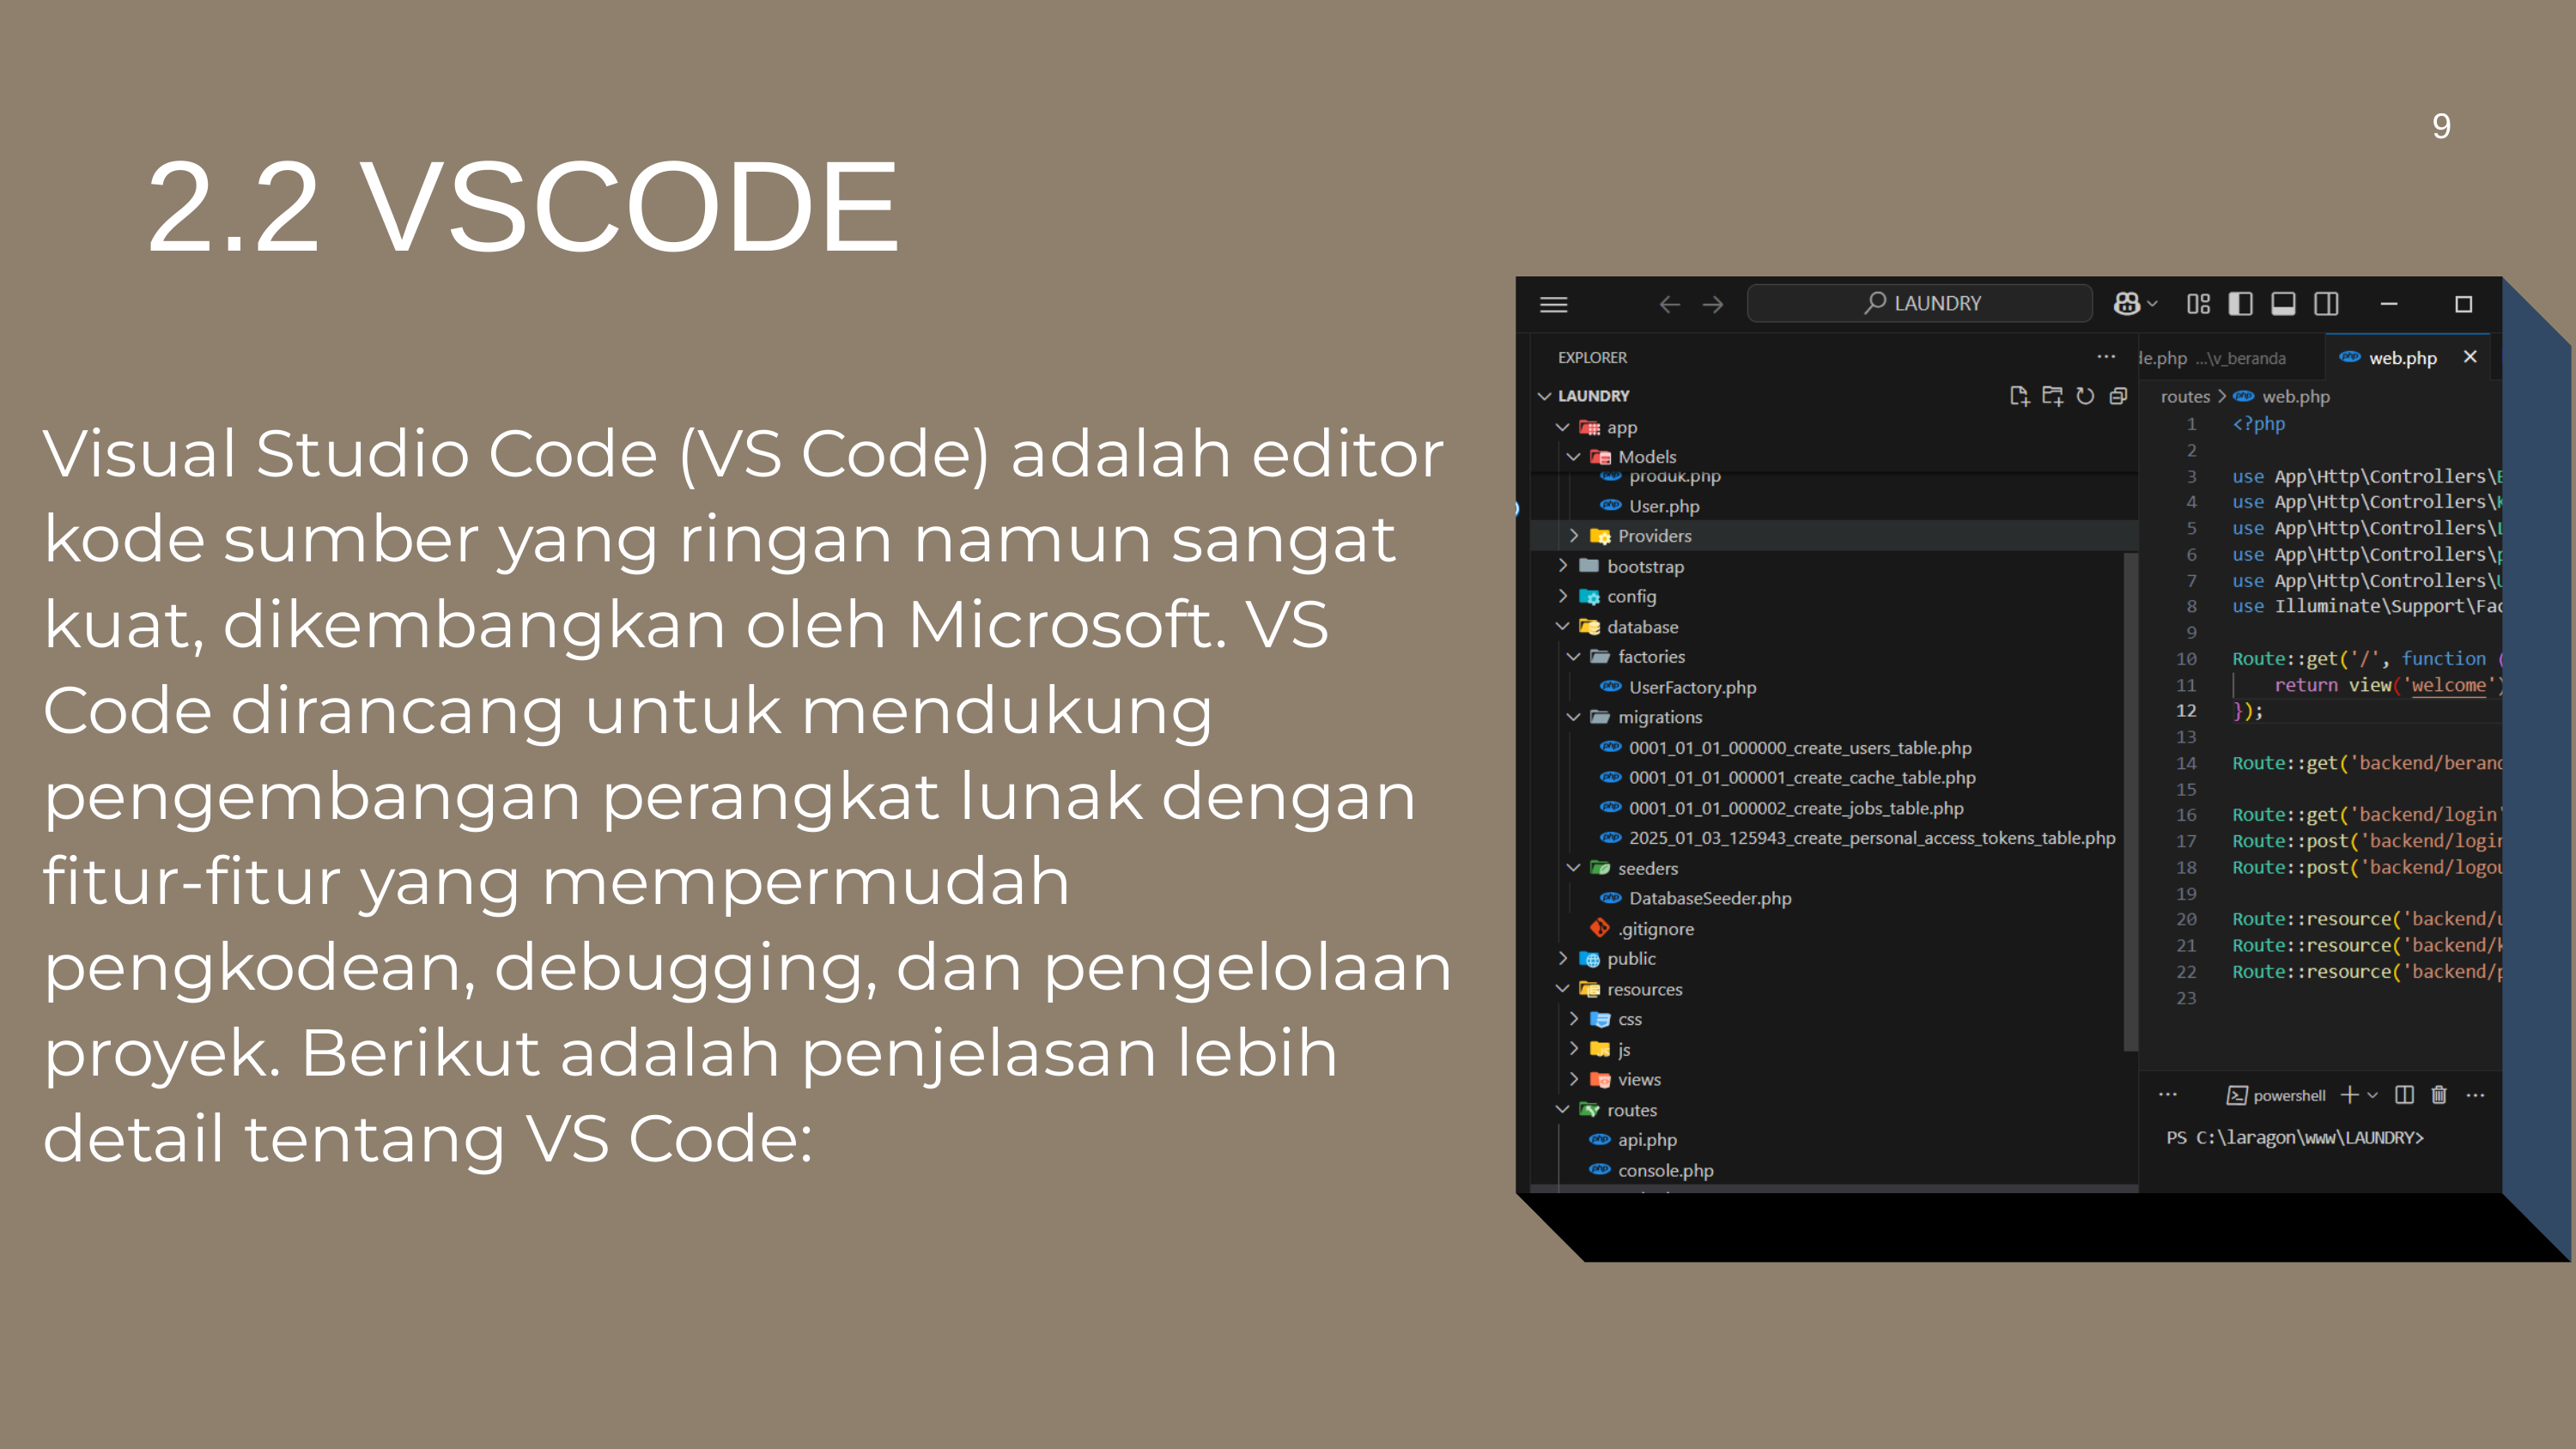

9
2.2 VSCODE

Visual Studio Code (VS Code) adalah editor kode sumber yang ringan namun sangat kuat, dikembangkan oleh Microsoft. VS Code dirancang untuk mendukung pengembangan perangkat lunak dengan fitur-fitur yang mempermudah pengkodean, debugging, dan pengelolaan proyek. Berikut adalah penjelasan lebih detail tentang VS Code: